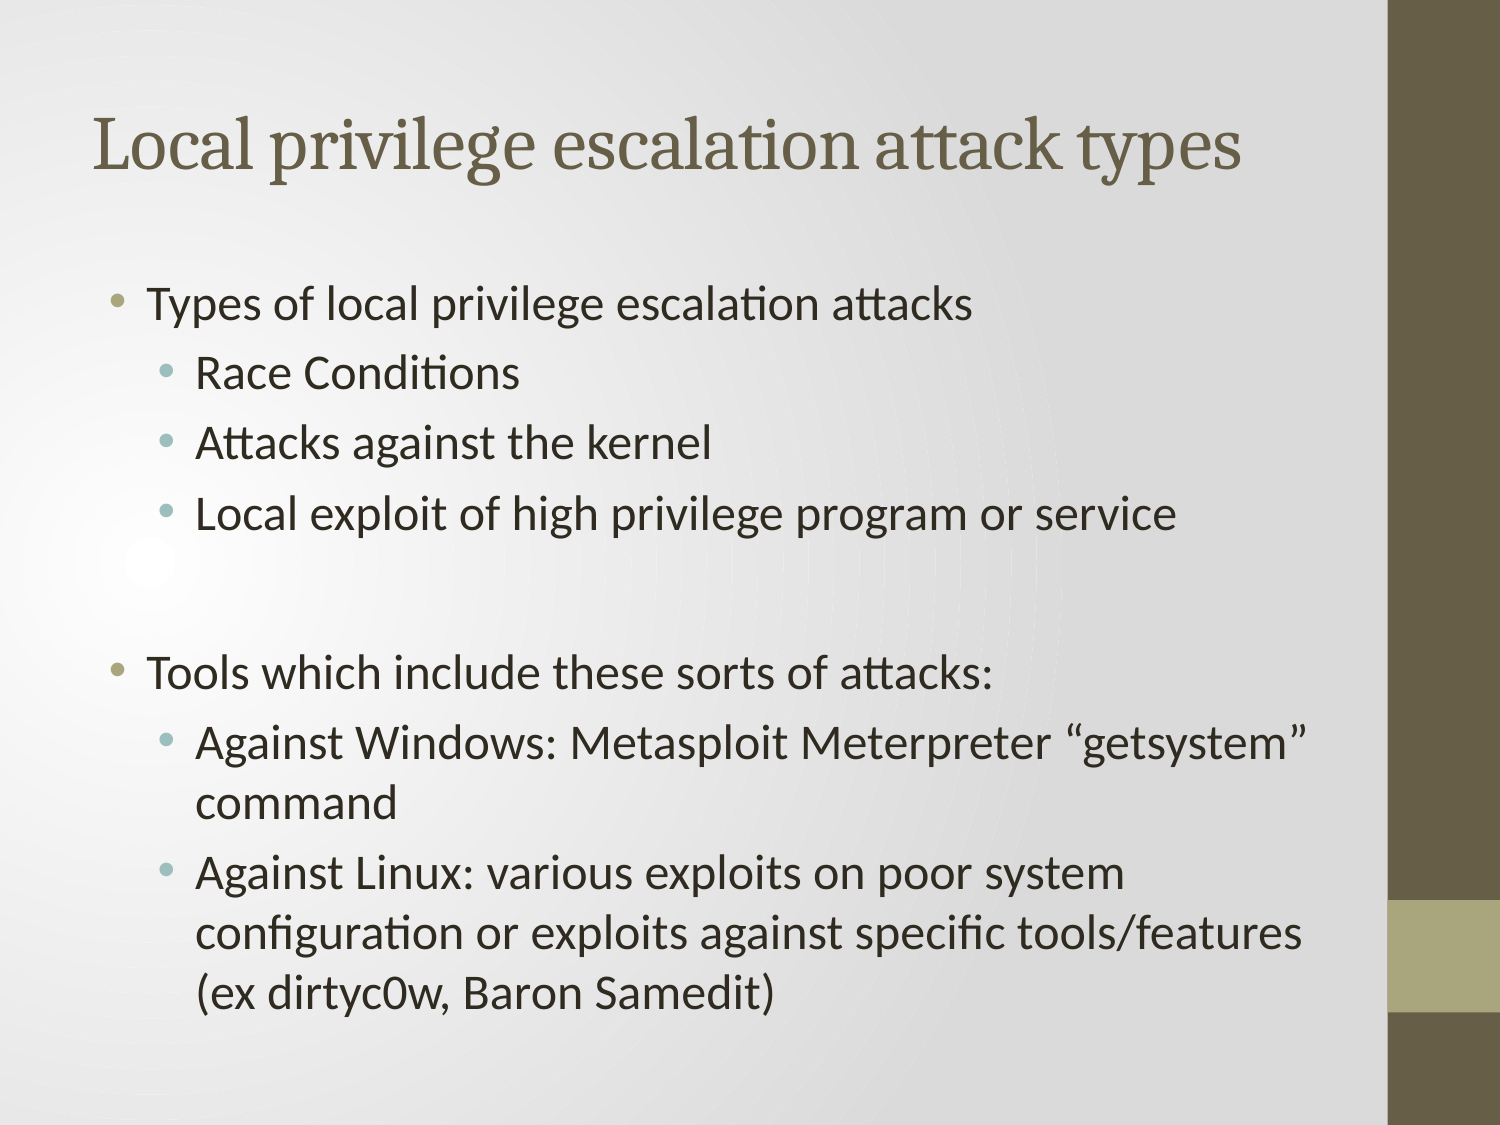

# Local privilege escalation attack types
Types of local privilege escalation attacks
Race Conditions
Attacks against the kernel
Local exploit of high privilege program or service

Tools which include these sorts of attacks:
Against Windows: Metasploit Meterpreter “getsystem” command
Against Linux: various exploits on poor system configuration or exploits against specific tools/features (ex dirtyc0w, Baron Samedit)